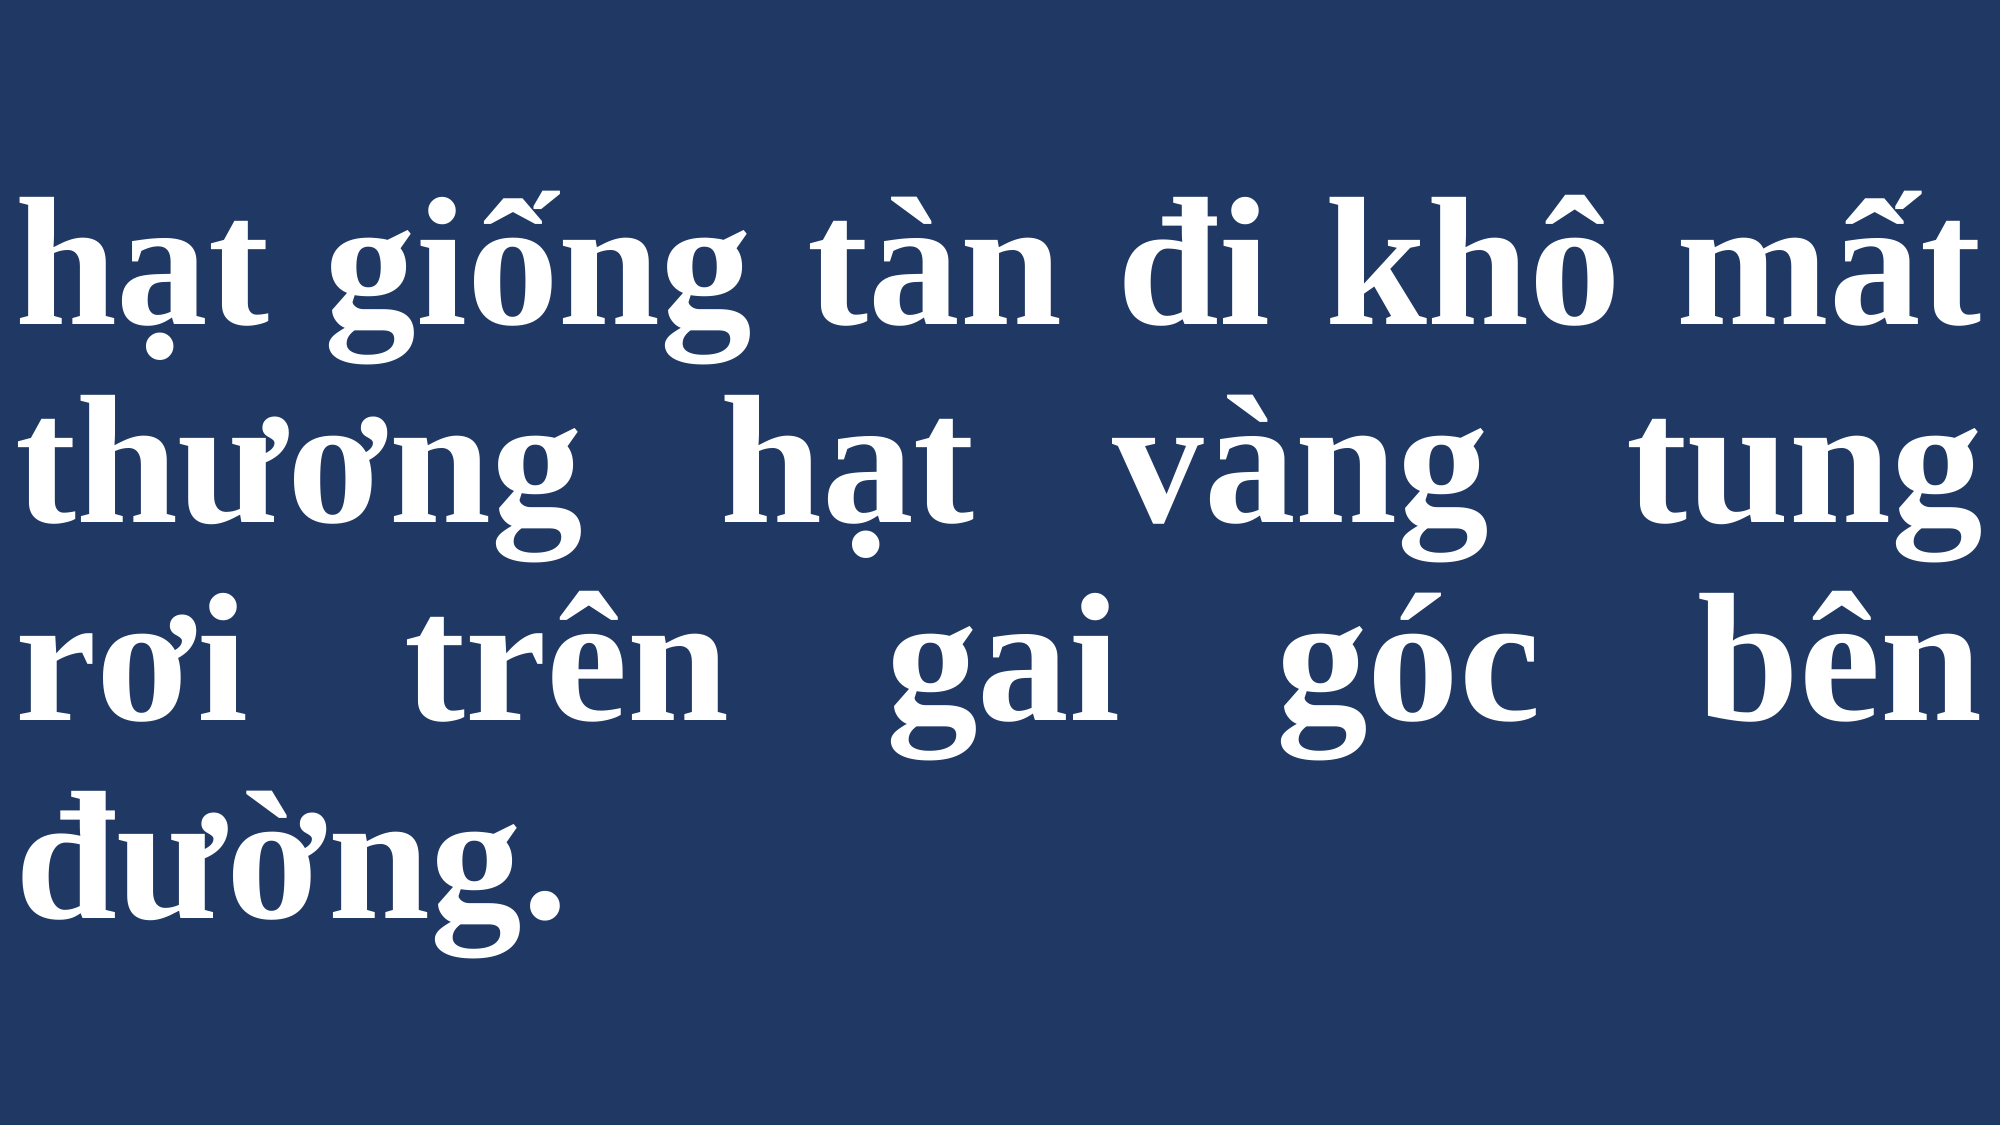

# hạt giống tàn đi khô mất thương hạt vàng tung rơi trên gai góc bên đường.